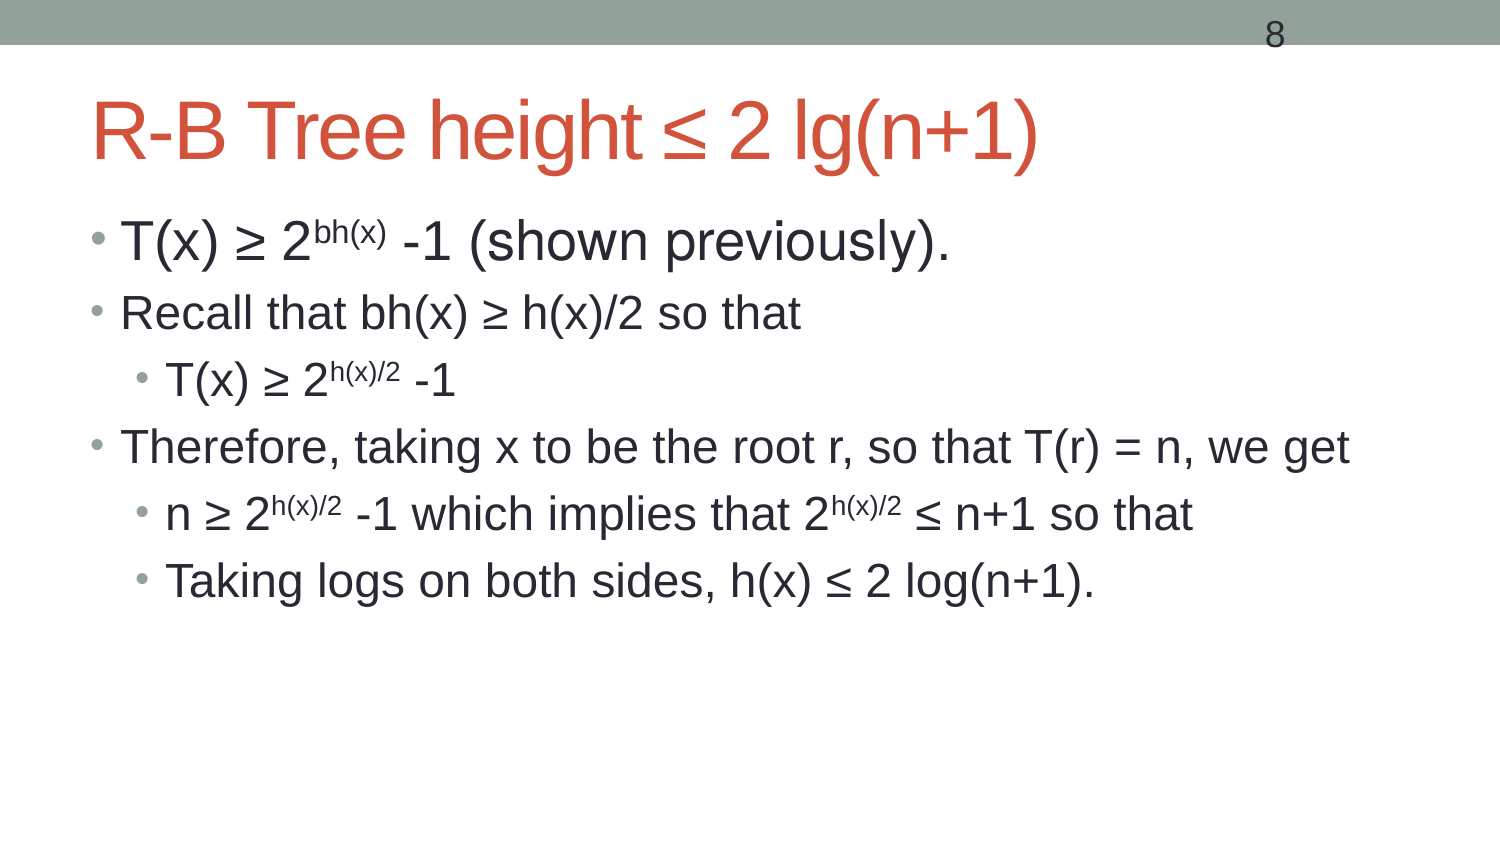

8
# R-B Tree height ≤ 2 lg(n+1)
T(x) ≥ 2bh(x) -1 (shown previously).
Recall that bh(x) ≥ h(x)/2 so that
T(x) ≥ 2h(x)/2 -1
Therefore, taking x to be the root r, so that T(r) = n, we get
n ≥ 2h(x)/2 -1 which implies that 2h(x)/2 ≤ n+1 so that
Taking logs on both sides, h(x) ≤ 2 log(n+1).